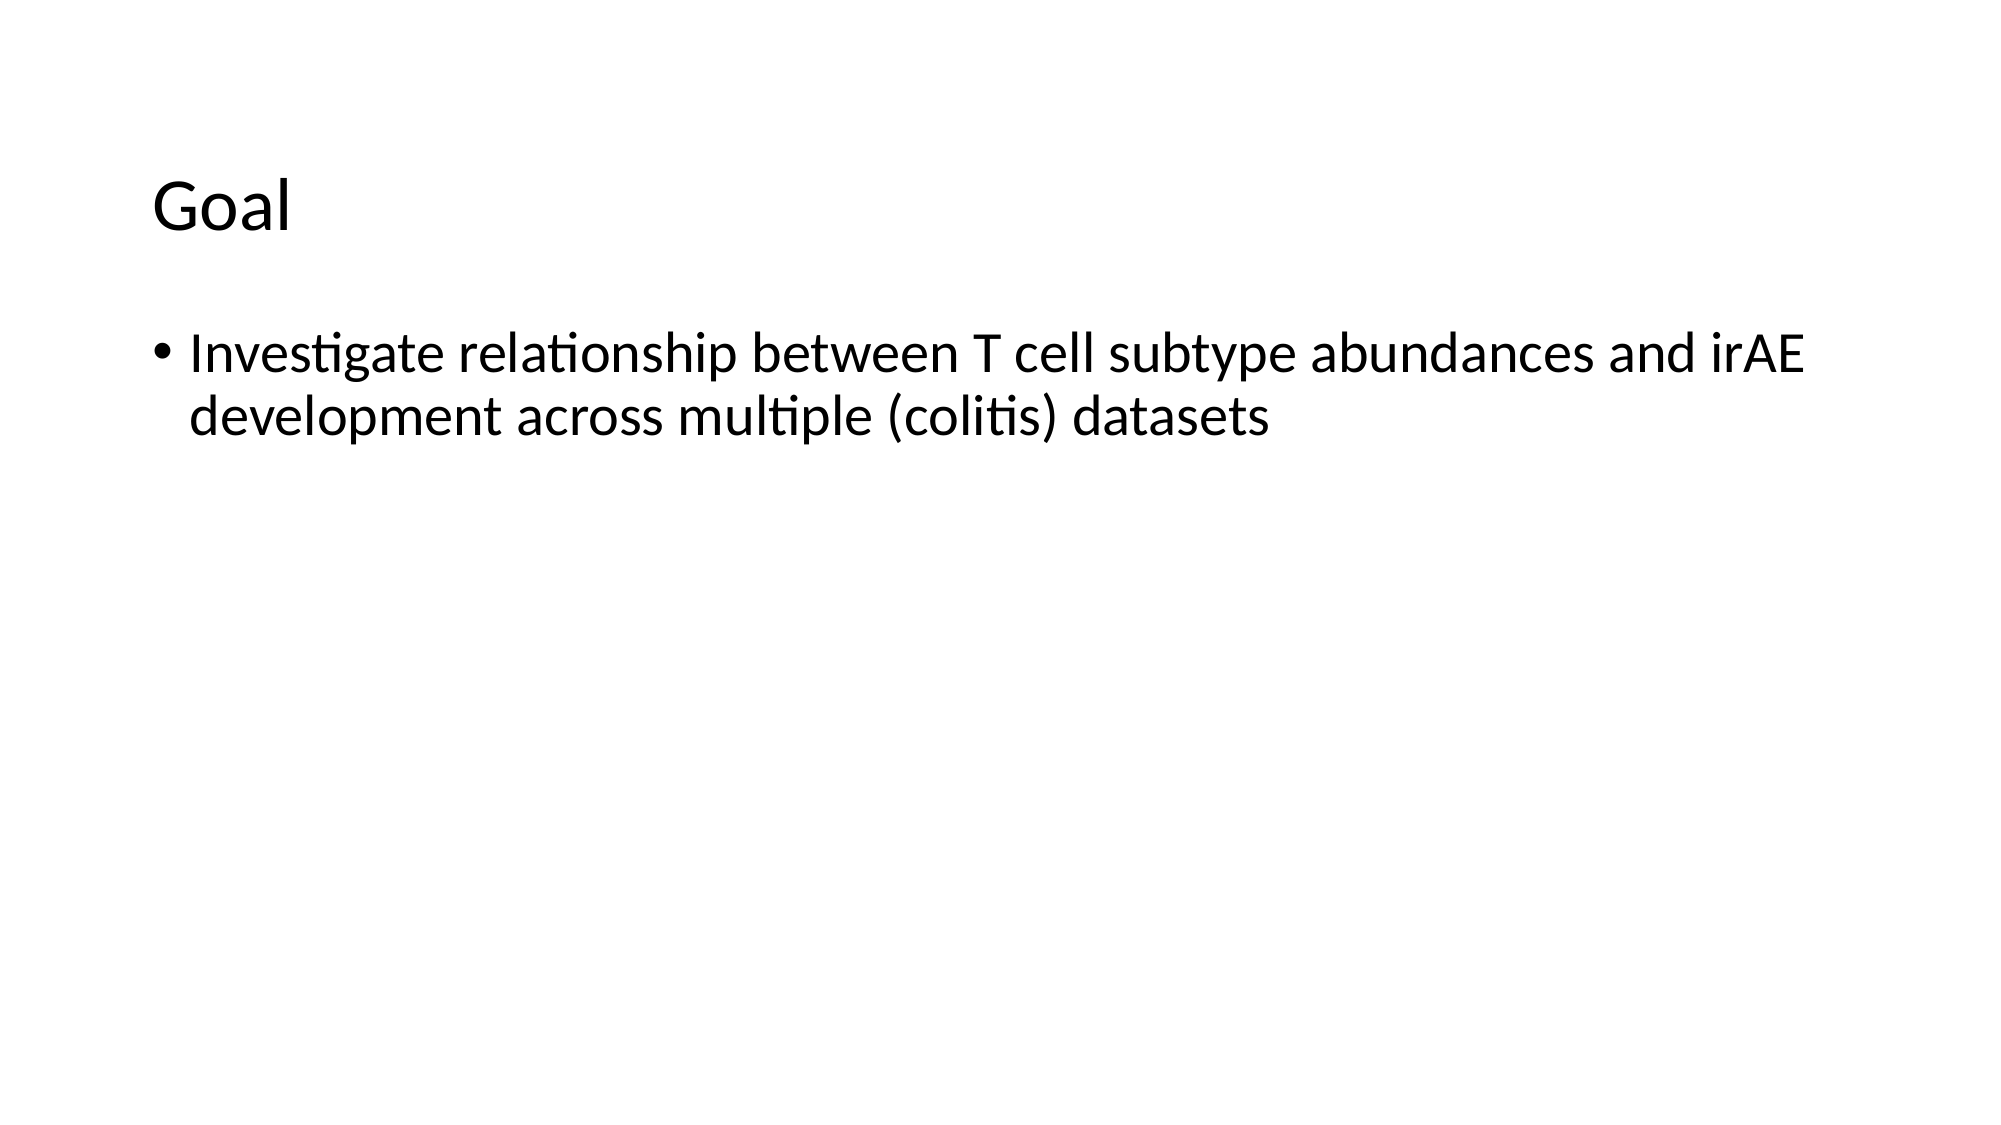

# Goal
Investigate relationship between T cell subtype abundances and irAE development across multiple (colitis) datasets